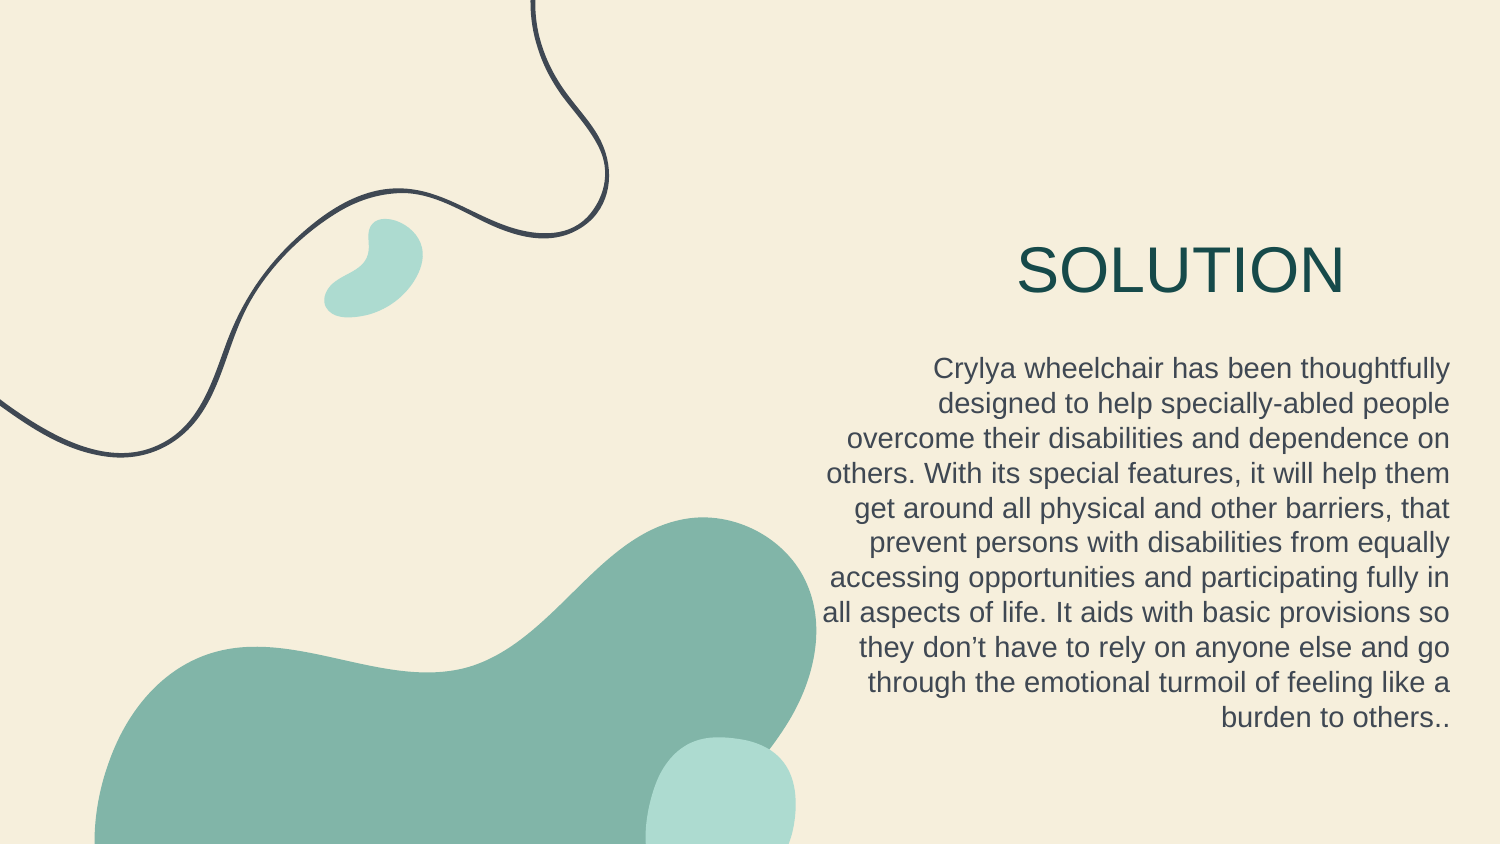

# SOLUTION
Crylya wheelchair has been thoughtfully designed to help specially-abled people overcome their disabilities and dependence on others. With its special features, it will help them get around all physical and other barriers, that prevent persons with disabilities from equally accessing opportunities and participating fully in all aspects of life. It aids with basic provisions so they don’t have to rely on anyone else and go through the emotional turmoil of feeling like a burden to others..